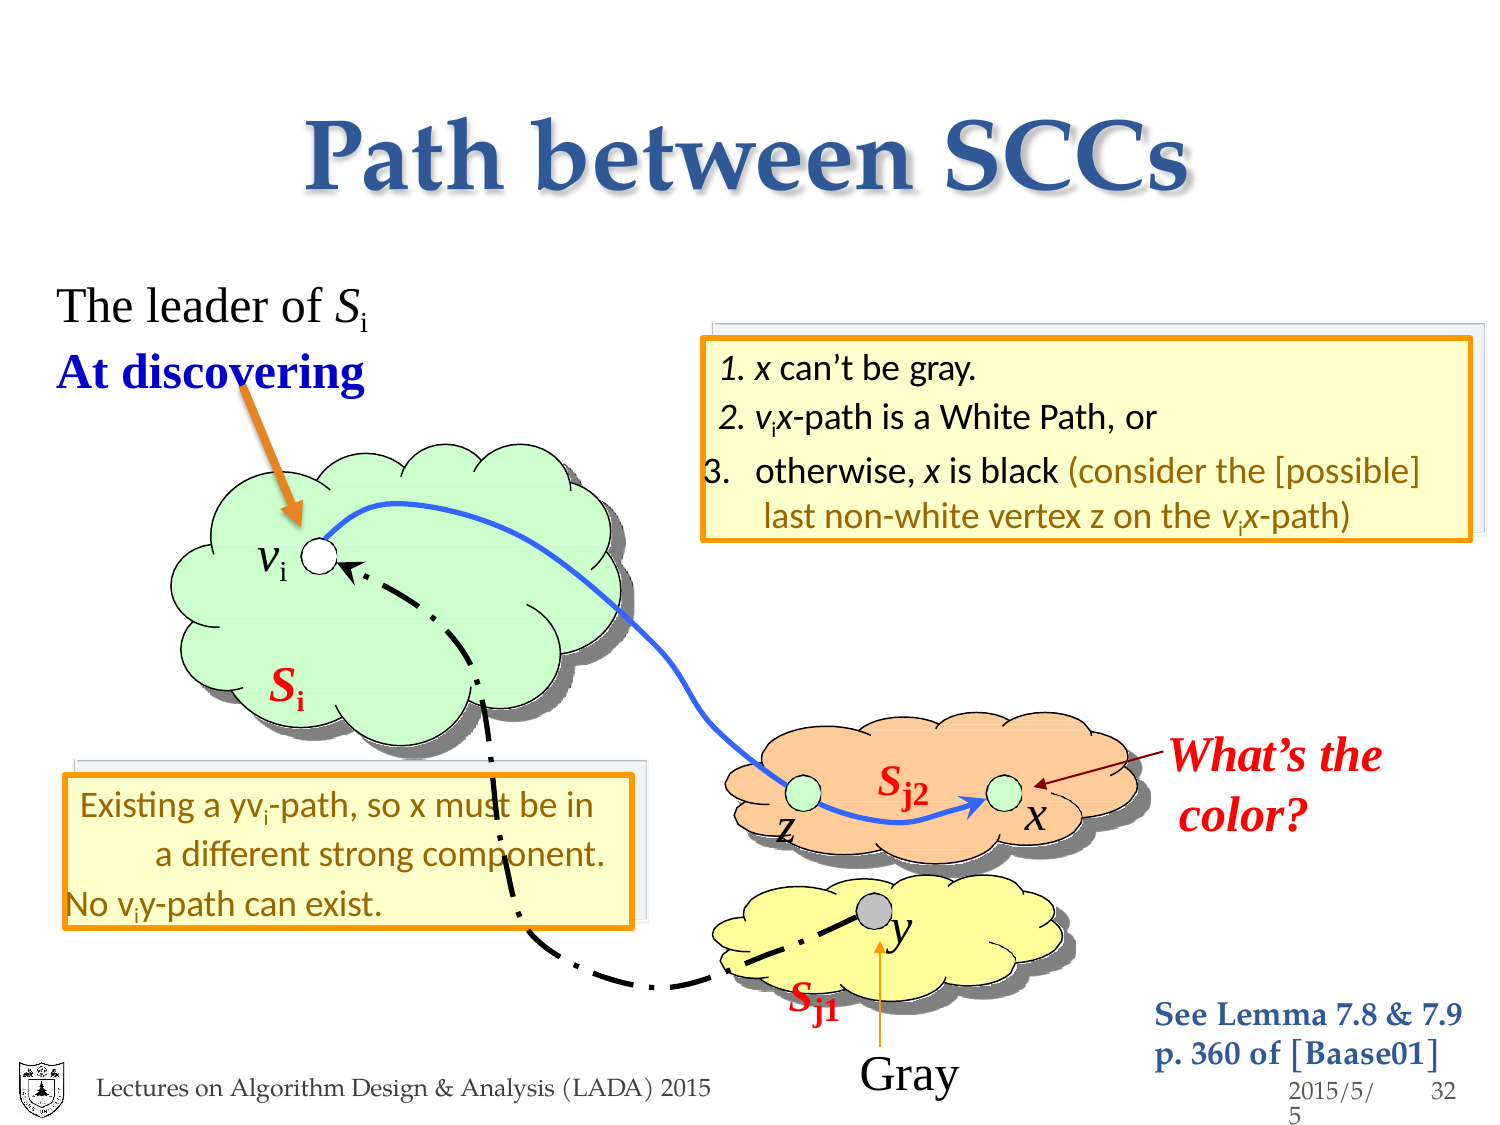

# Path between SCCs
The leader of Si
At discovering

x can’t be gray.
vix-path is a White Path, or
otherwise, x is black (consider the [possible]  last non-white vertex z on the vix-path)

vi

Si

What’s the  color?

Sj2

Existing a yvi-path, so x must be in  a different strong component.
No viy-path can exist.

x
z

y

Sj1

See Lemma 7.8 & 7.9
p. 360 of [Baase01]
Gray
Lectures on Algorithm Design & Analysis (LADA) 2015
32
2015/5/5